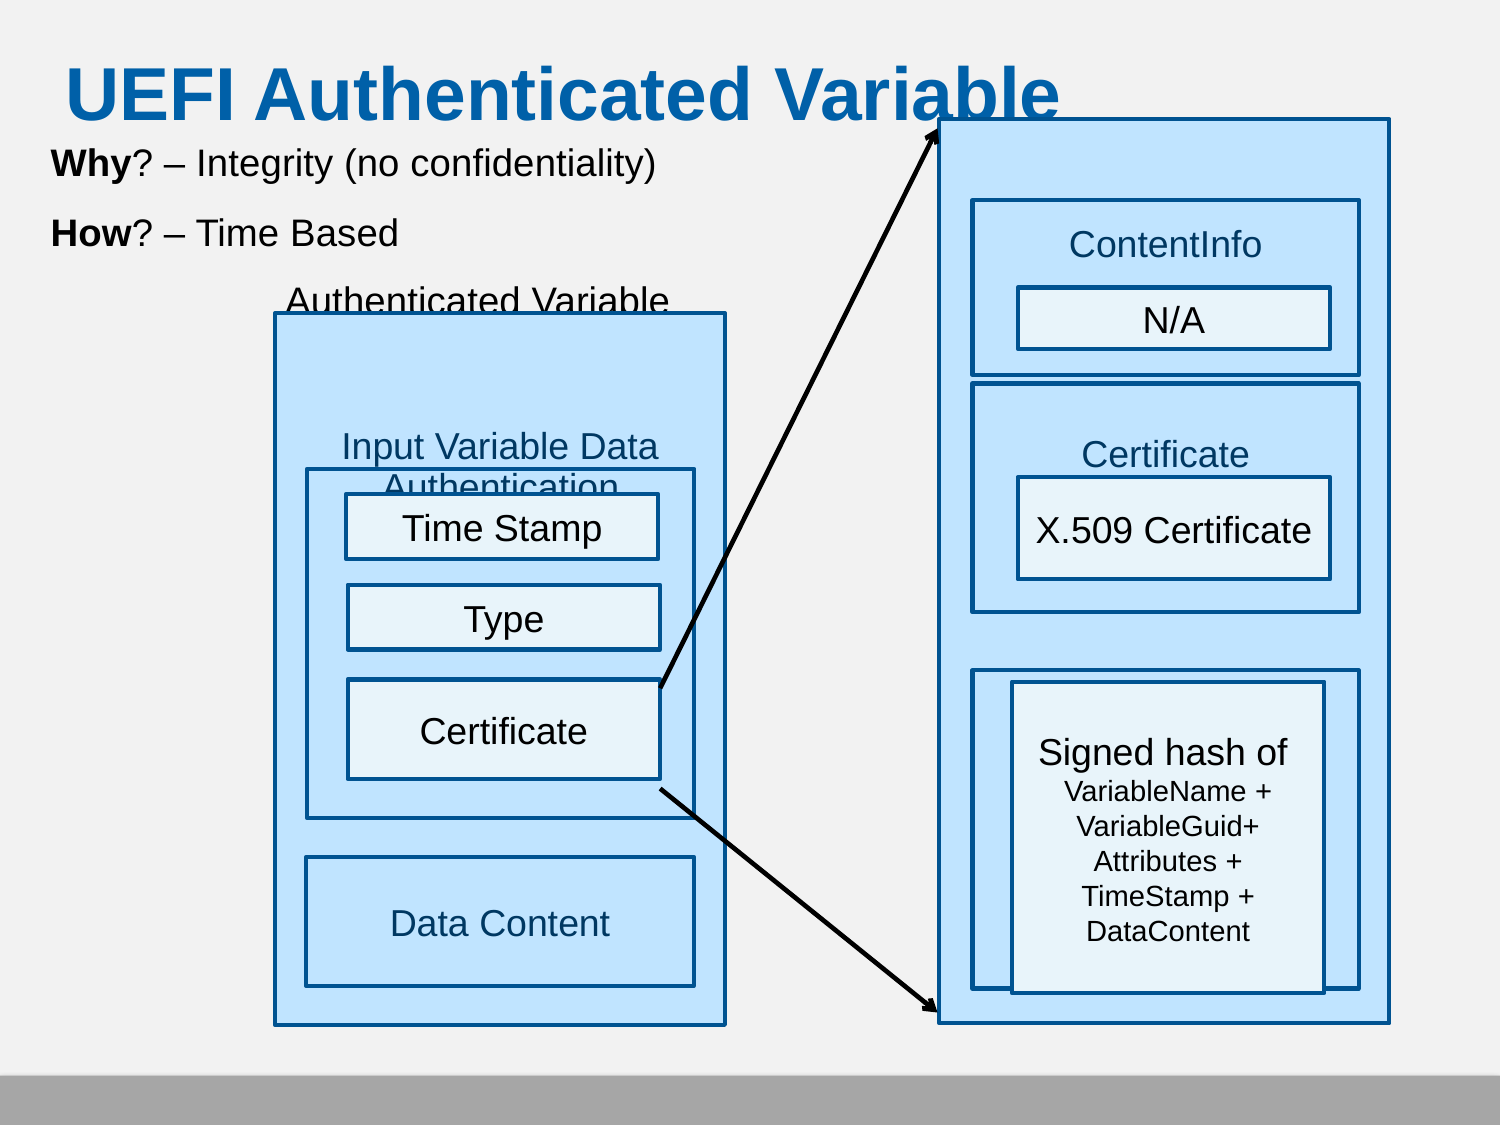

# UEFI Authenticated Variable
PKCS#7

Why? – Integrity (no confidentiality)
How? – Time Based
	         Authenticated Variable

ContentInfo

N/A
Input Variable Data

Authentication

Time Stamp
Type
Certificate
Data Content

Certificate

X.509 Certificate
SignInfo

Signed hash of
VariableName +
VariableGuid+
Attributes +
TimeStamp +
DataContent